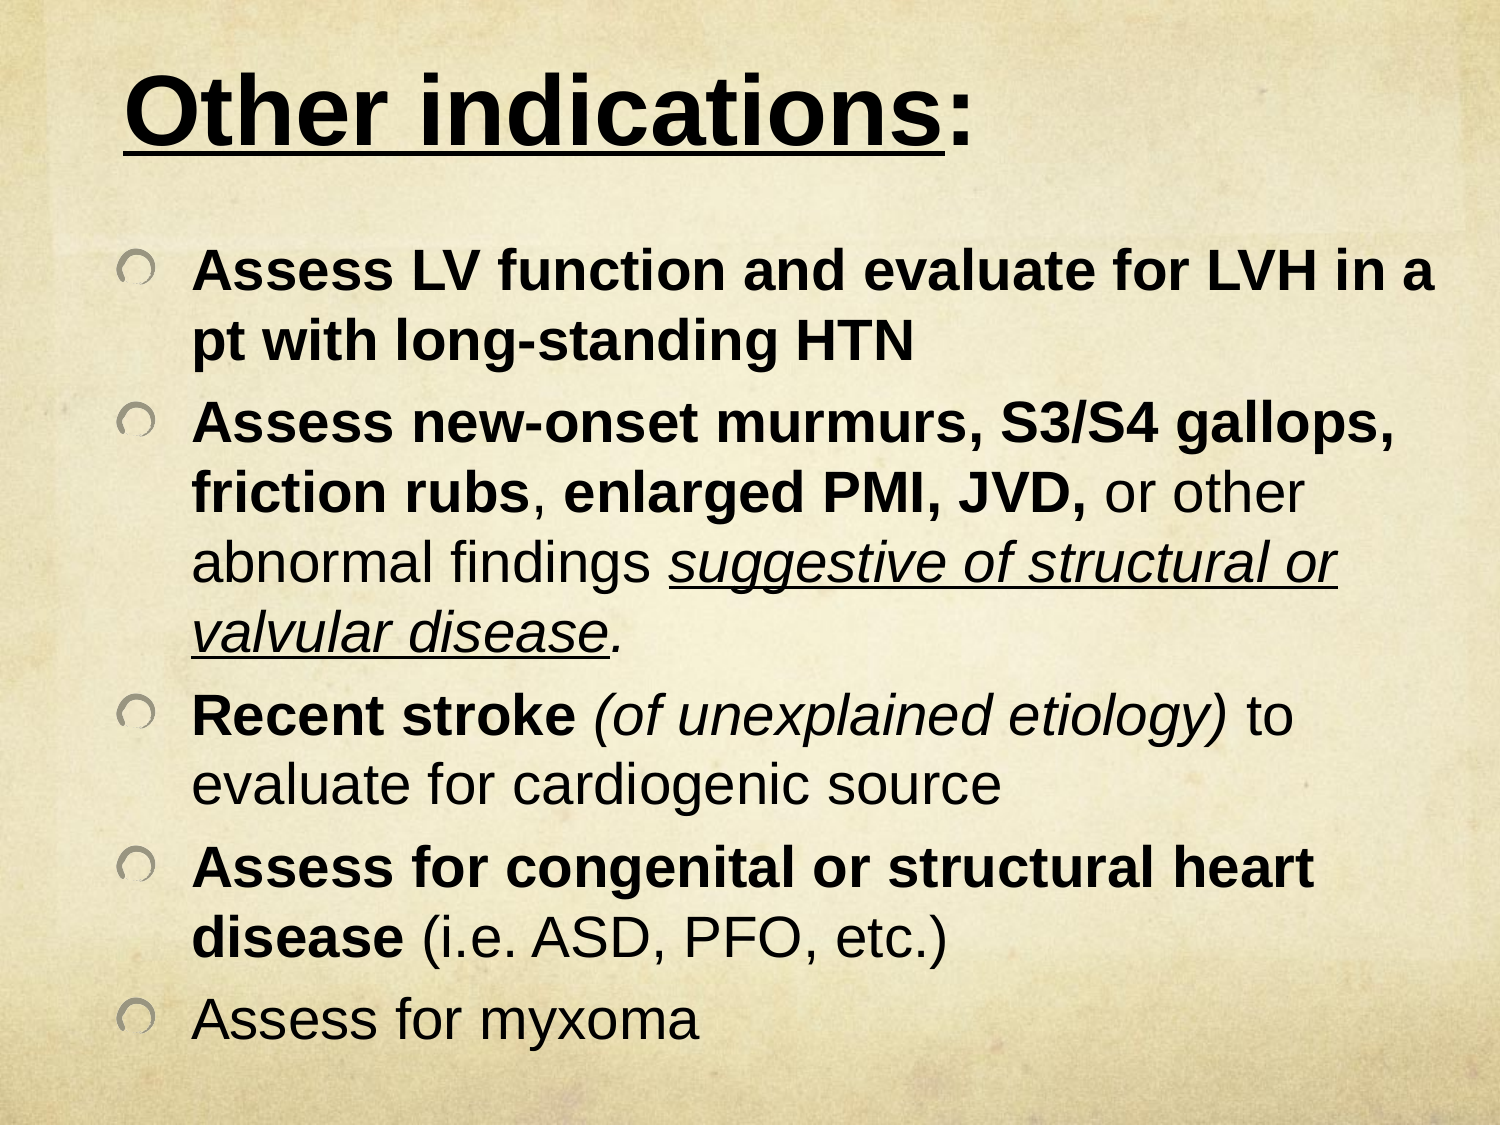

# Other indications:
Assess LV function and evaluate for LVH in a pt with long-standing HTN
Assess new-onset murmurs, S3/S4 gallops, friction rubs, enlarged PMI, JVD, or other abnormal findings suggestive of structural or valvular disease.
Recent stroke (of unexplained etiology) to evaluate for cardiogenic source
Assess for congenital or structural heart disease (i.e. ASD, PFO, etc.)
Assess for myxoma